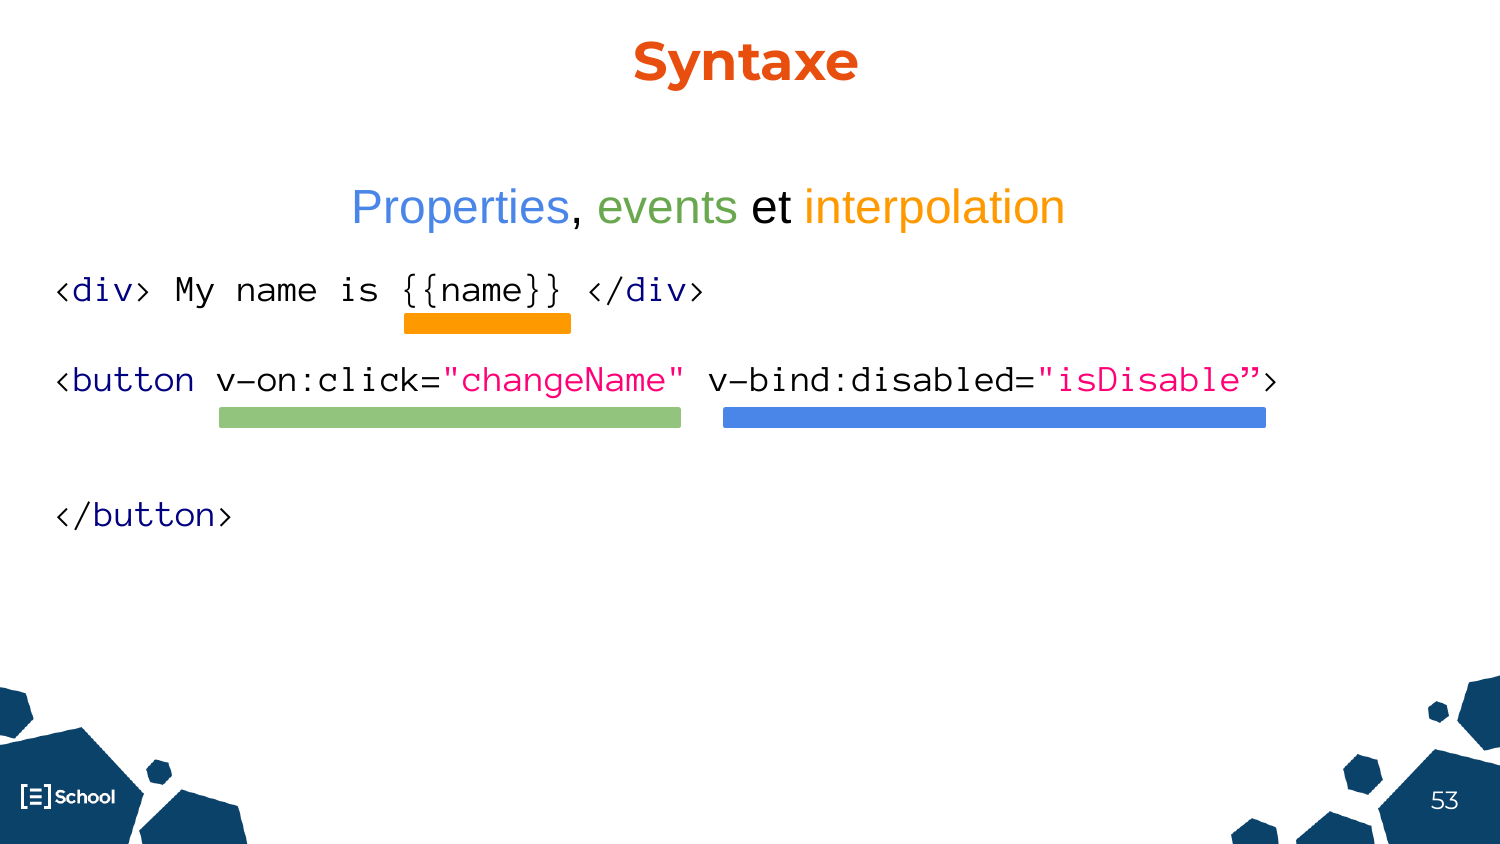

Syntaxe
Properties, events et interpolation

<div> My name is {{name}} </div>

<button v-on:click="changeName" v-bind:disabled="isDisable”>

</button>

53